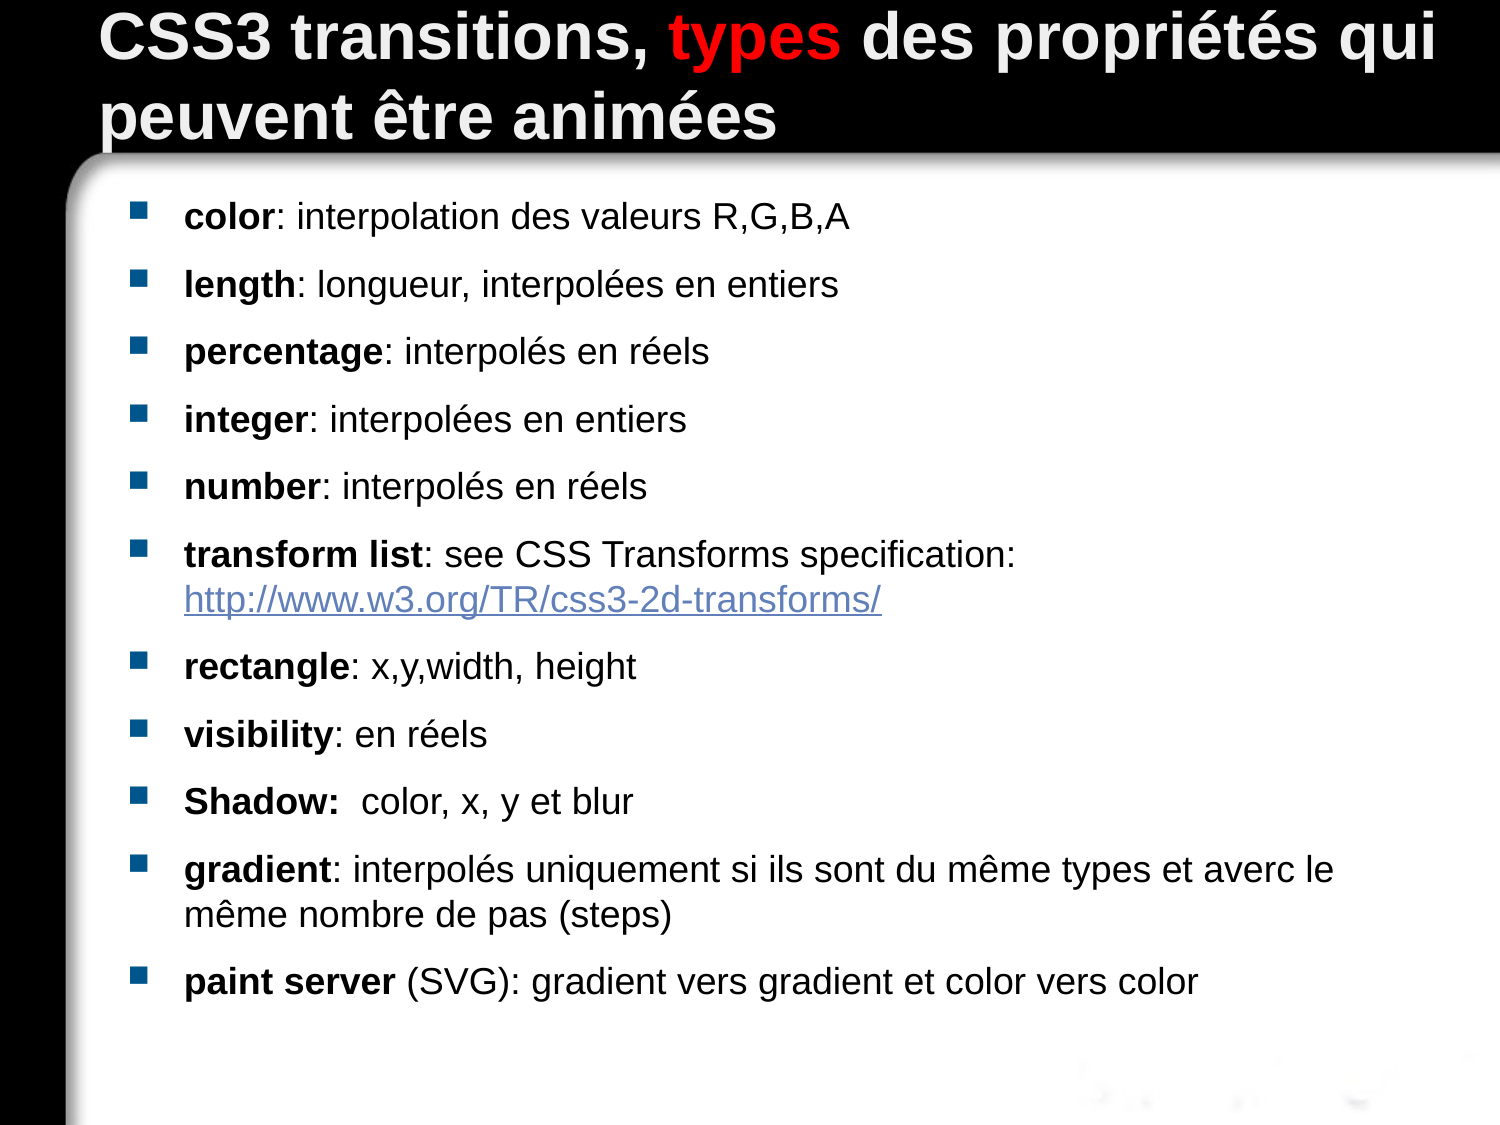

# CSS3 transitions, types des propriétés qui peuvent être animées
color: interpolation des valeurs R,G,B,A
length: longueur, interpolées en entiers
percentage: interpolés en réels
integer: interpolées en entiers
number: interpolés en réels
transform list: see CSS Transforms specification: http://www.w3.org/TR/css3-2d-transforms/
rectangle: x,y,width, height
visibility: en réels
Shadow:  color, x, y et blur
gradient: interpolés uniquement si ils sont du même types et averc le même nombre de pas (steps)
paint server (SVG): gradient vers gradient et color vers color